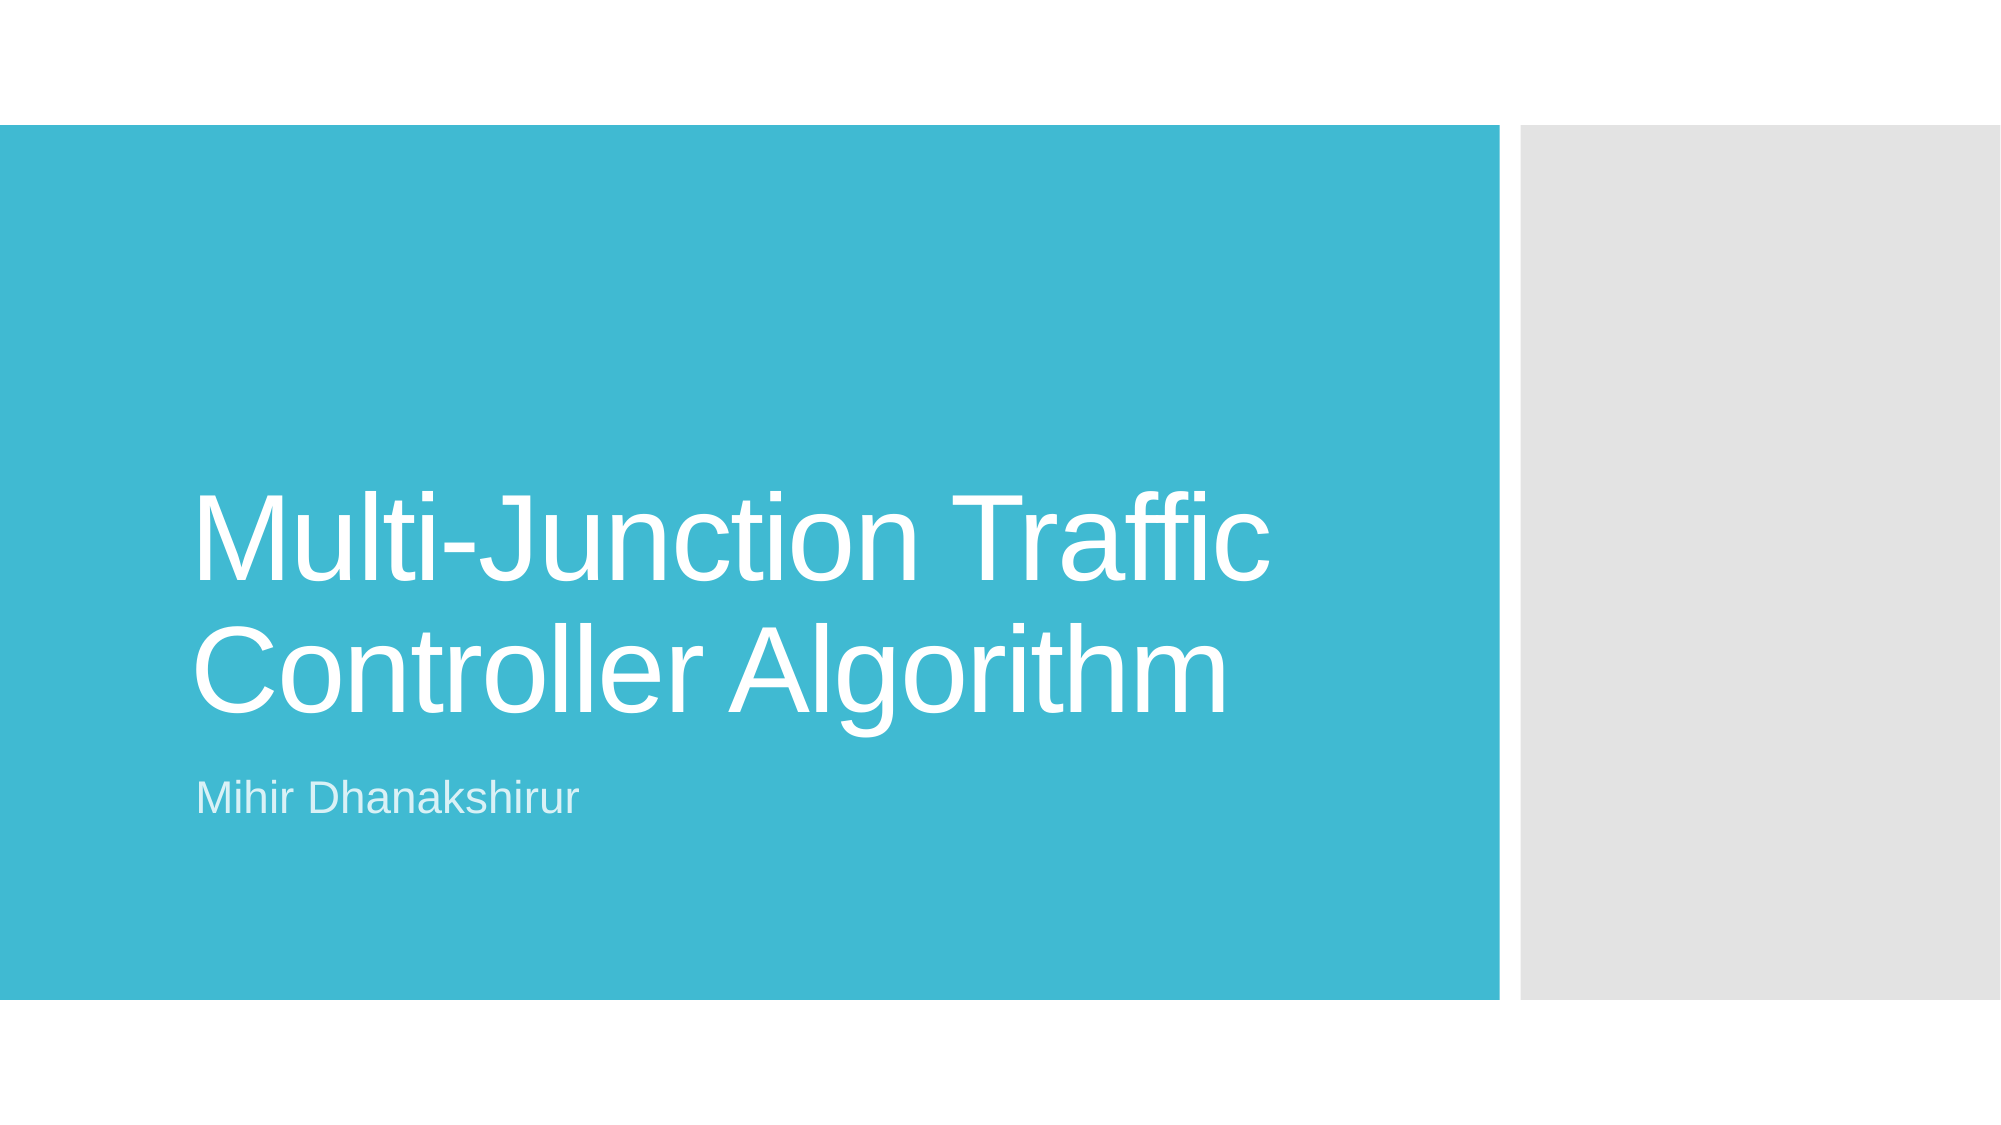

# Multi-Junction Traffic Controller Algorithm
Mihir Dhanakshirur